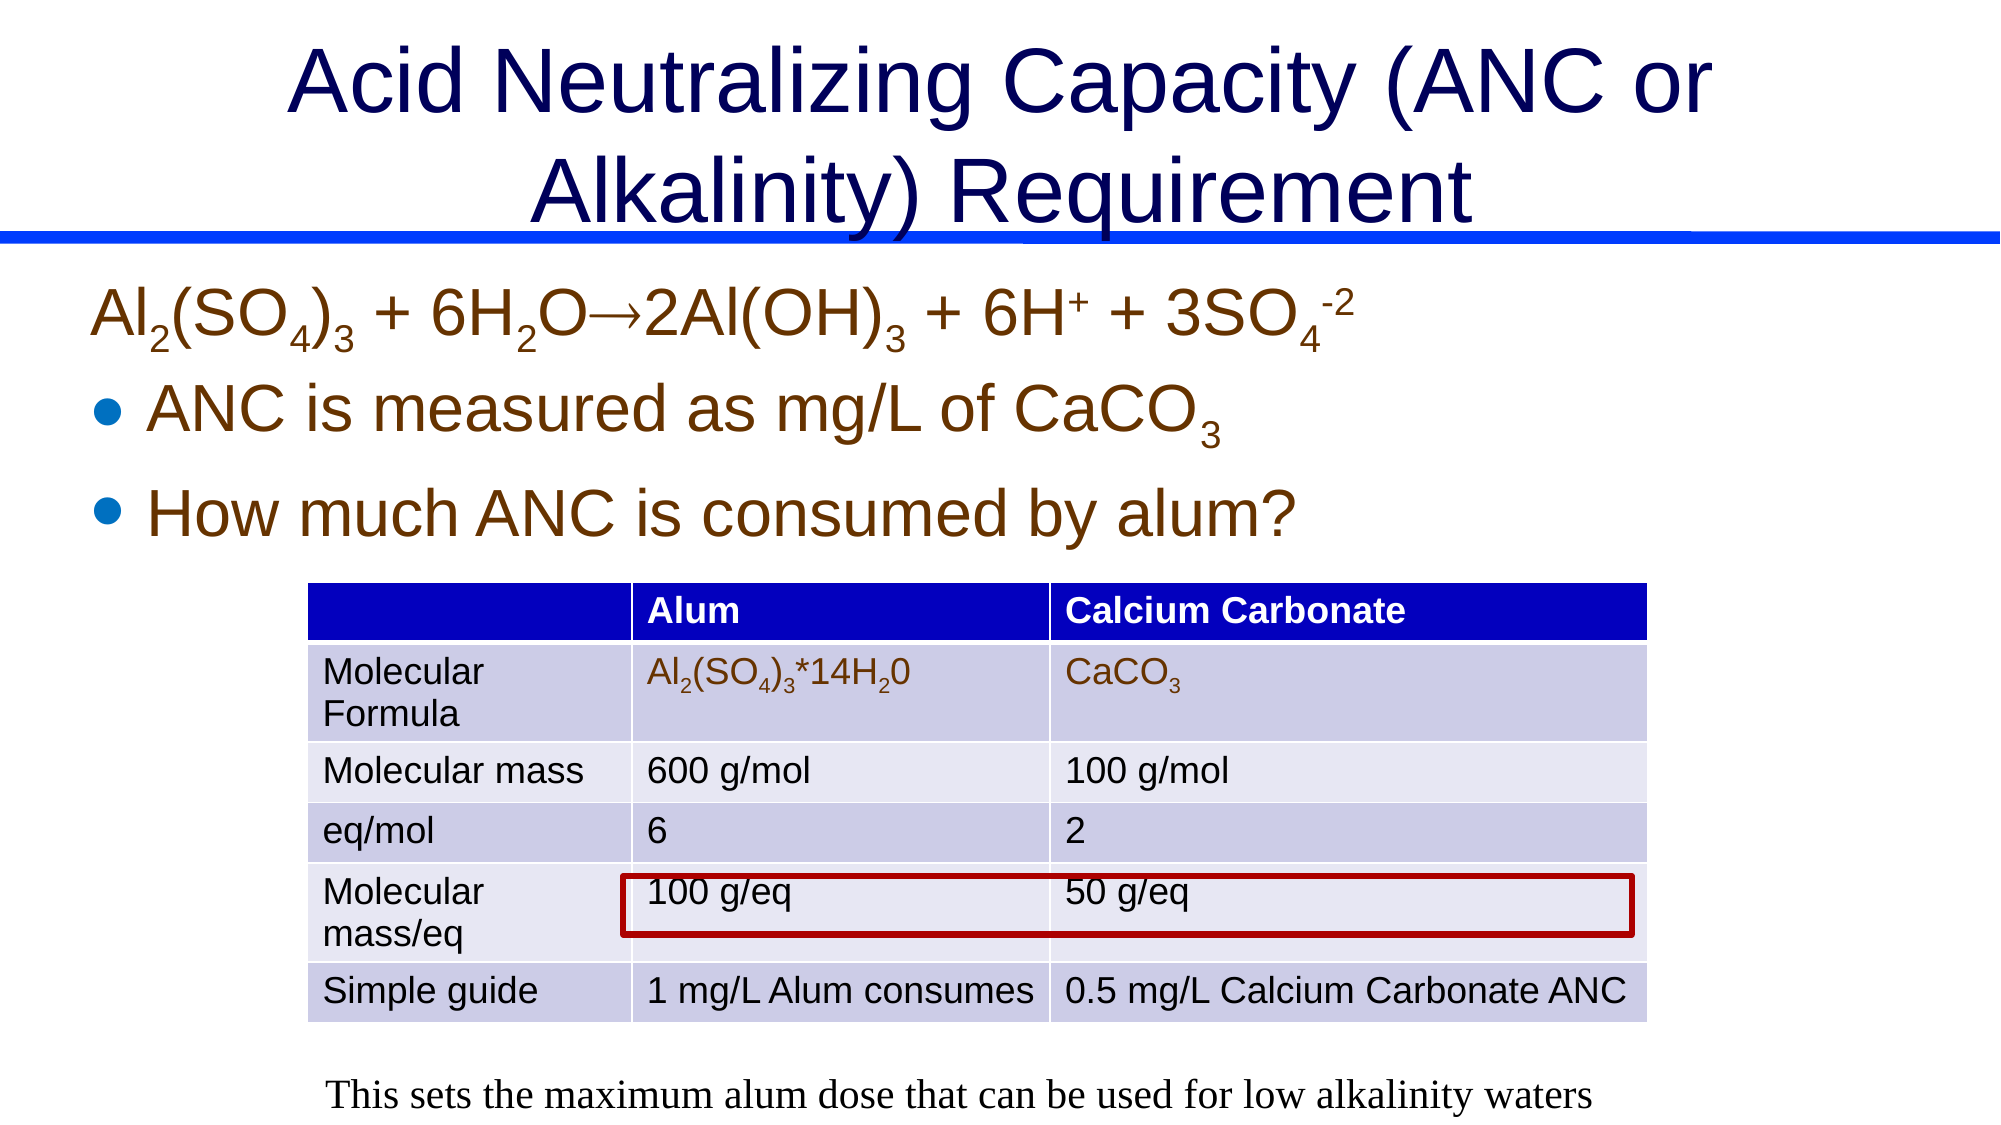

# Acid Neutralizing Capacity (ANC or Alkalinity) Requirement
Al2(SO4)3 + 6H2O→2Al(OH)3 + 6H+ + 3SO4-2
ANC is measured as mg/L of CaCO3
How much ANC is consumed by alum?
|  | Alum | Calcium Carbonate |
| --- | --- | --- |
| Molecular Formula | Al2(SO4)3\*14H20 | CaCO3 |
| Molecular mass | 600 g/mol | 100 g/mol |
| eq/mol | 6 | 2 |
| Molecular mass/eq | 100 g/eq | 50 g/eq |
| Simple guide | 1 mg/L Alum consumes | 0.5 mg/L Calcium Carbonate ANC |

This sets the maximum alum dose that can be used for low alkalinity waters